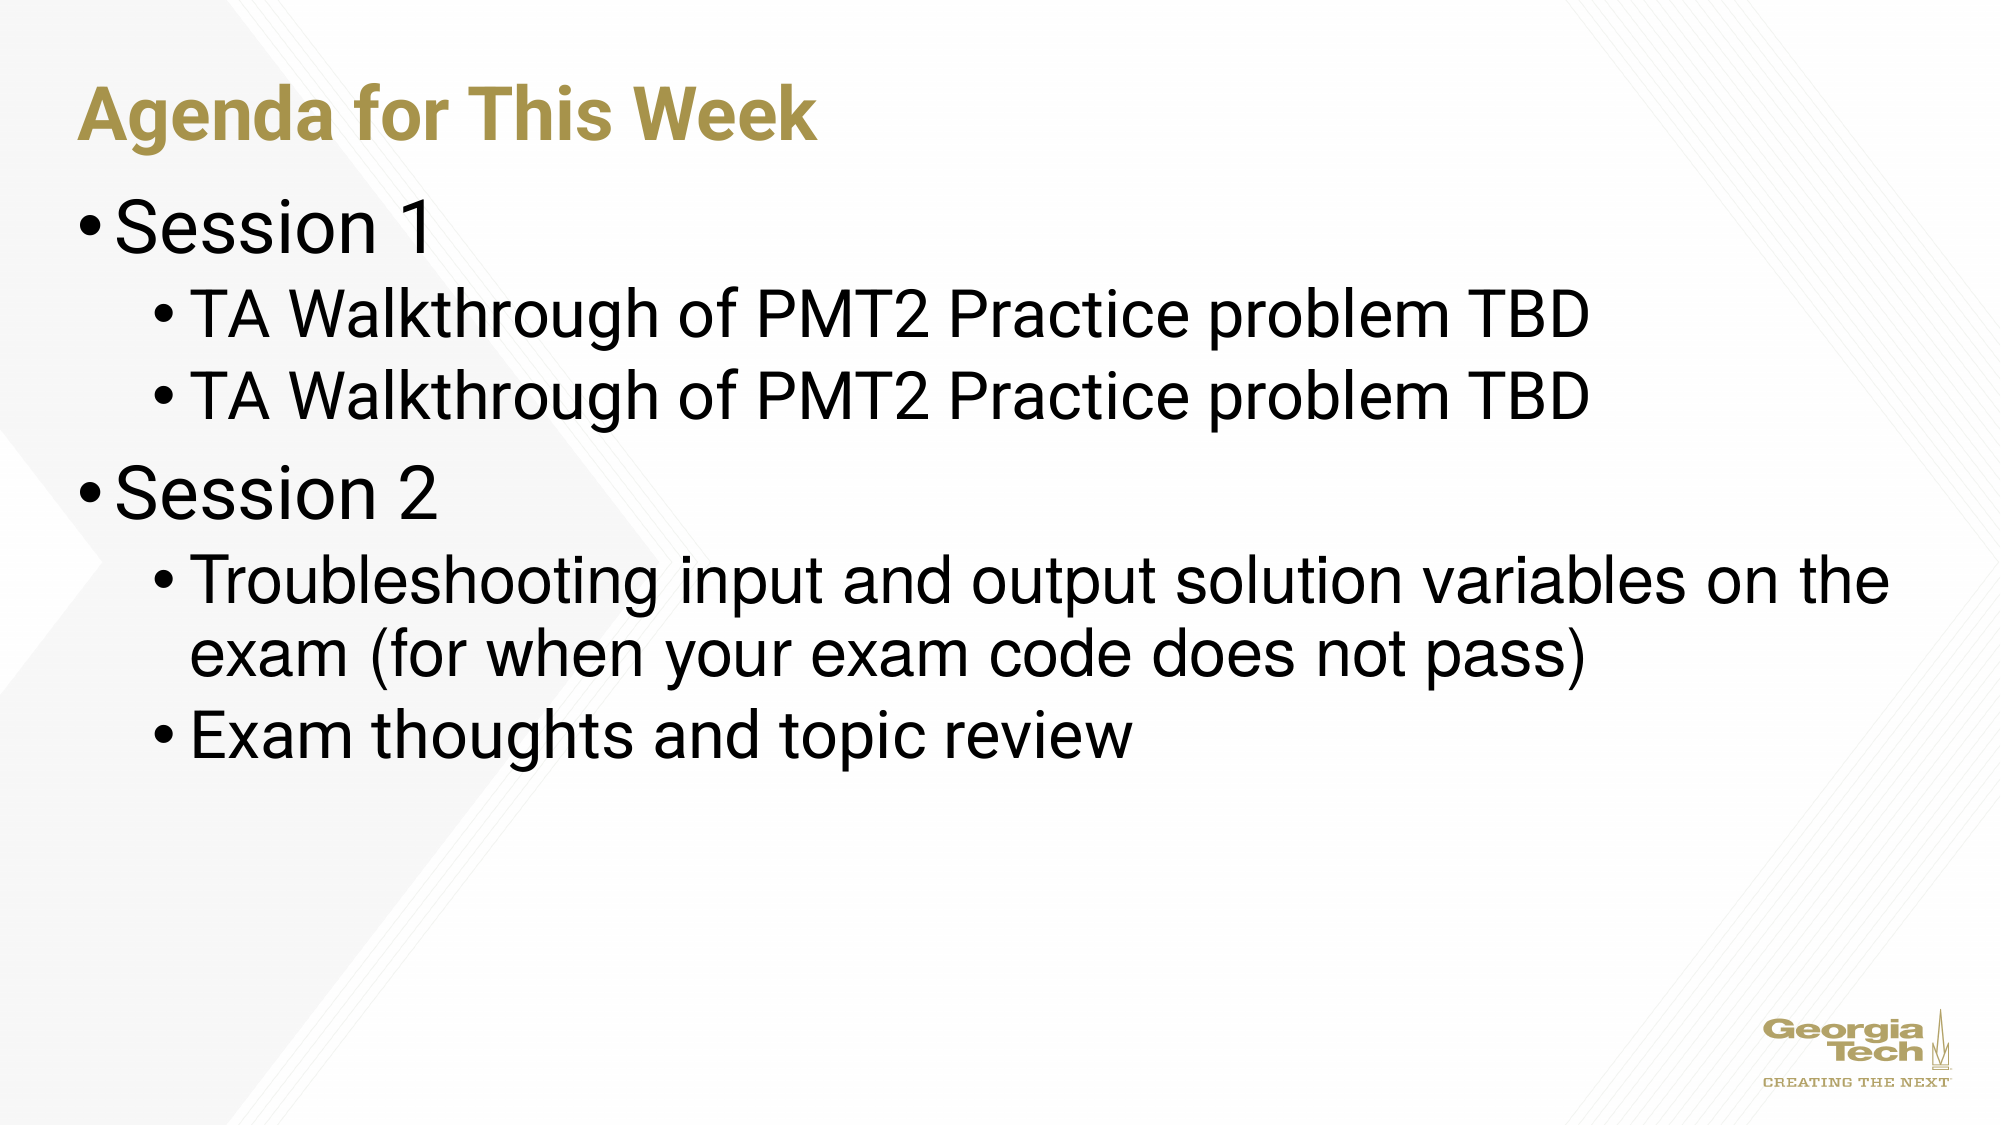

# Agenda for This Week
Session 1
TA Walkthrough of PMT2 Practice problem TBD
TA Walkthrough of PMT2 Practice problem TBD
Session 2
Troubleshooting input and output solution variables on the exam (for when your exam code does not pass)
Exam thoughts and topic review